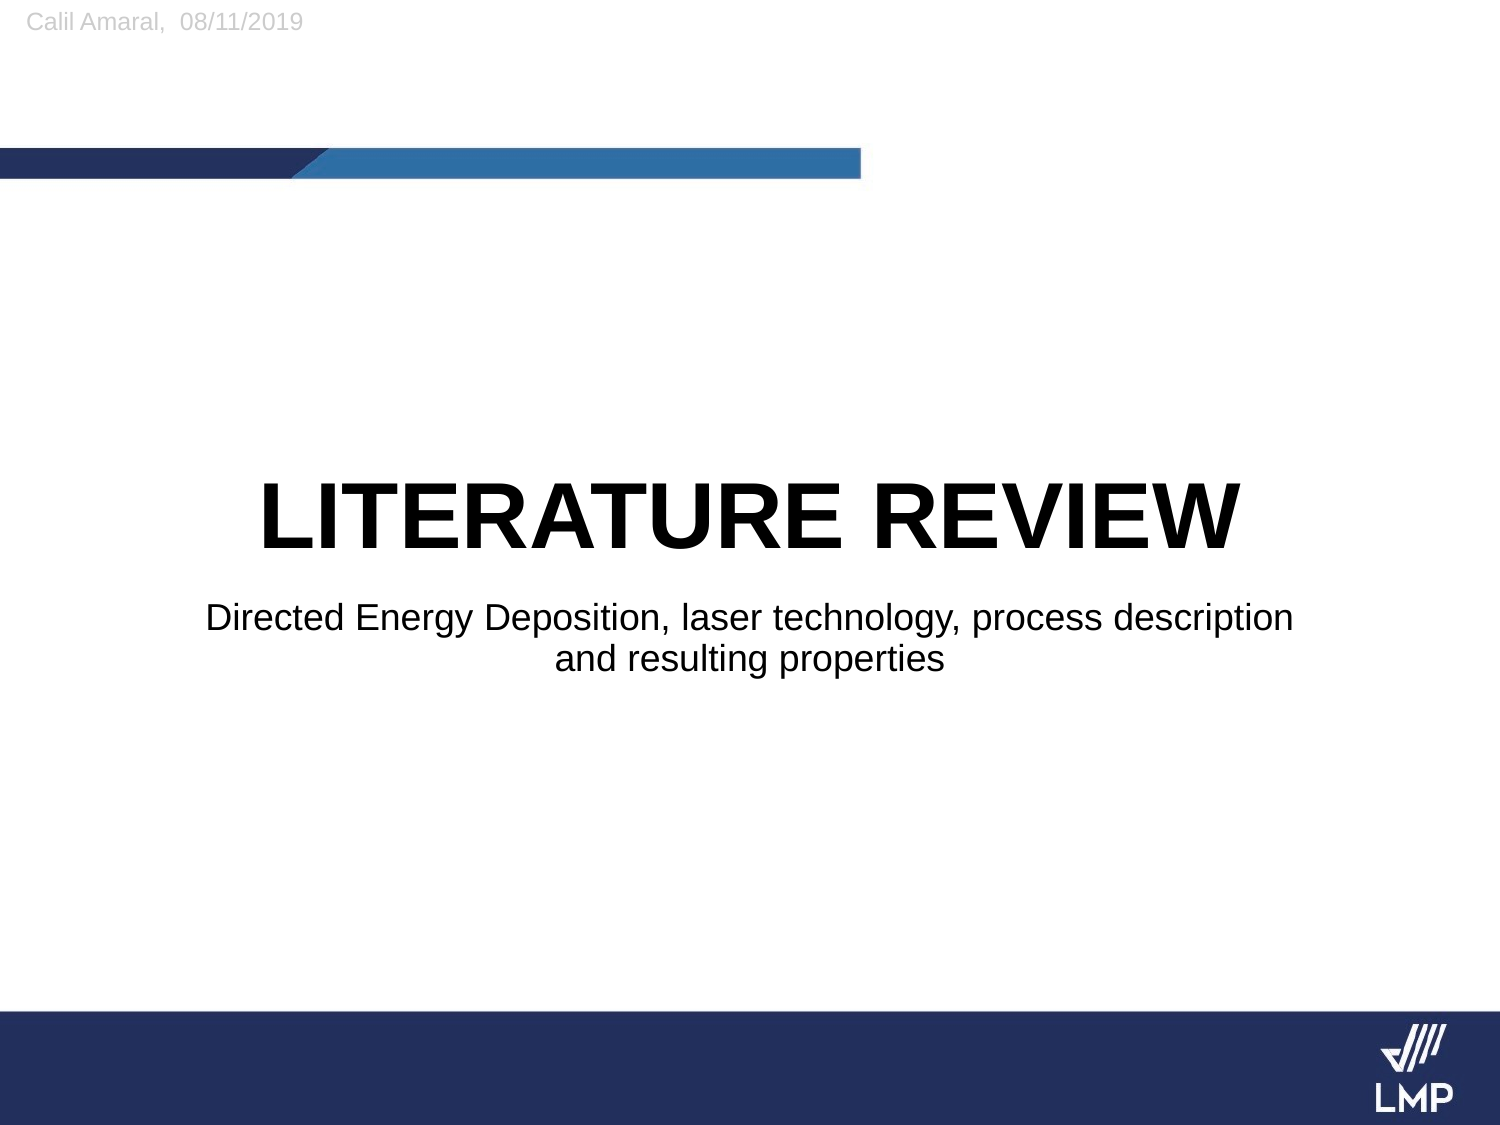

Calil Amaral,  08/11/2019
# LITERATURE REVIEW
Directed Energy Deposition, laser technology, process description and resulting properties